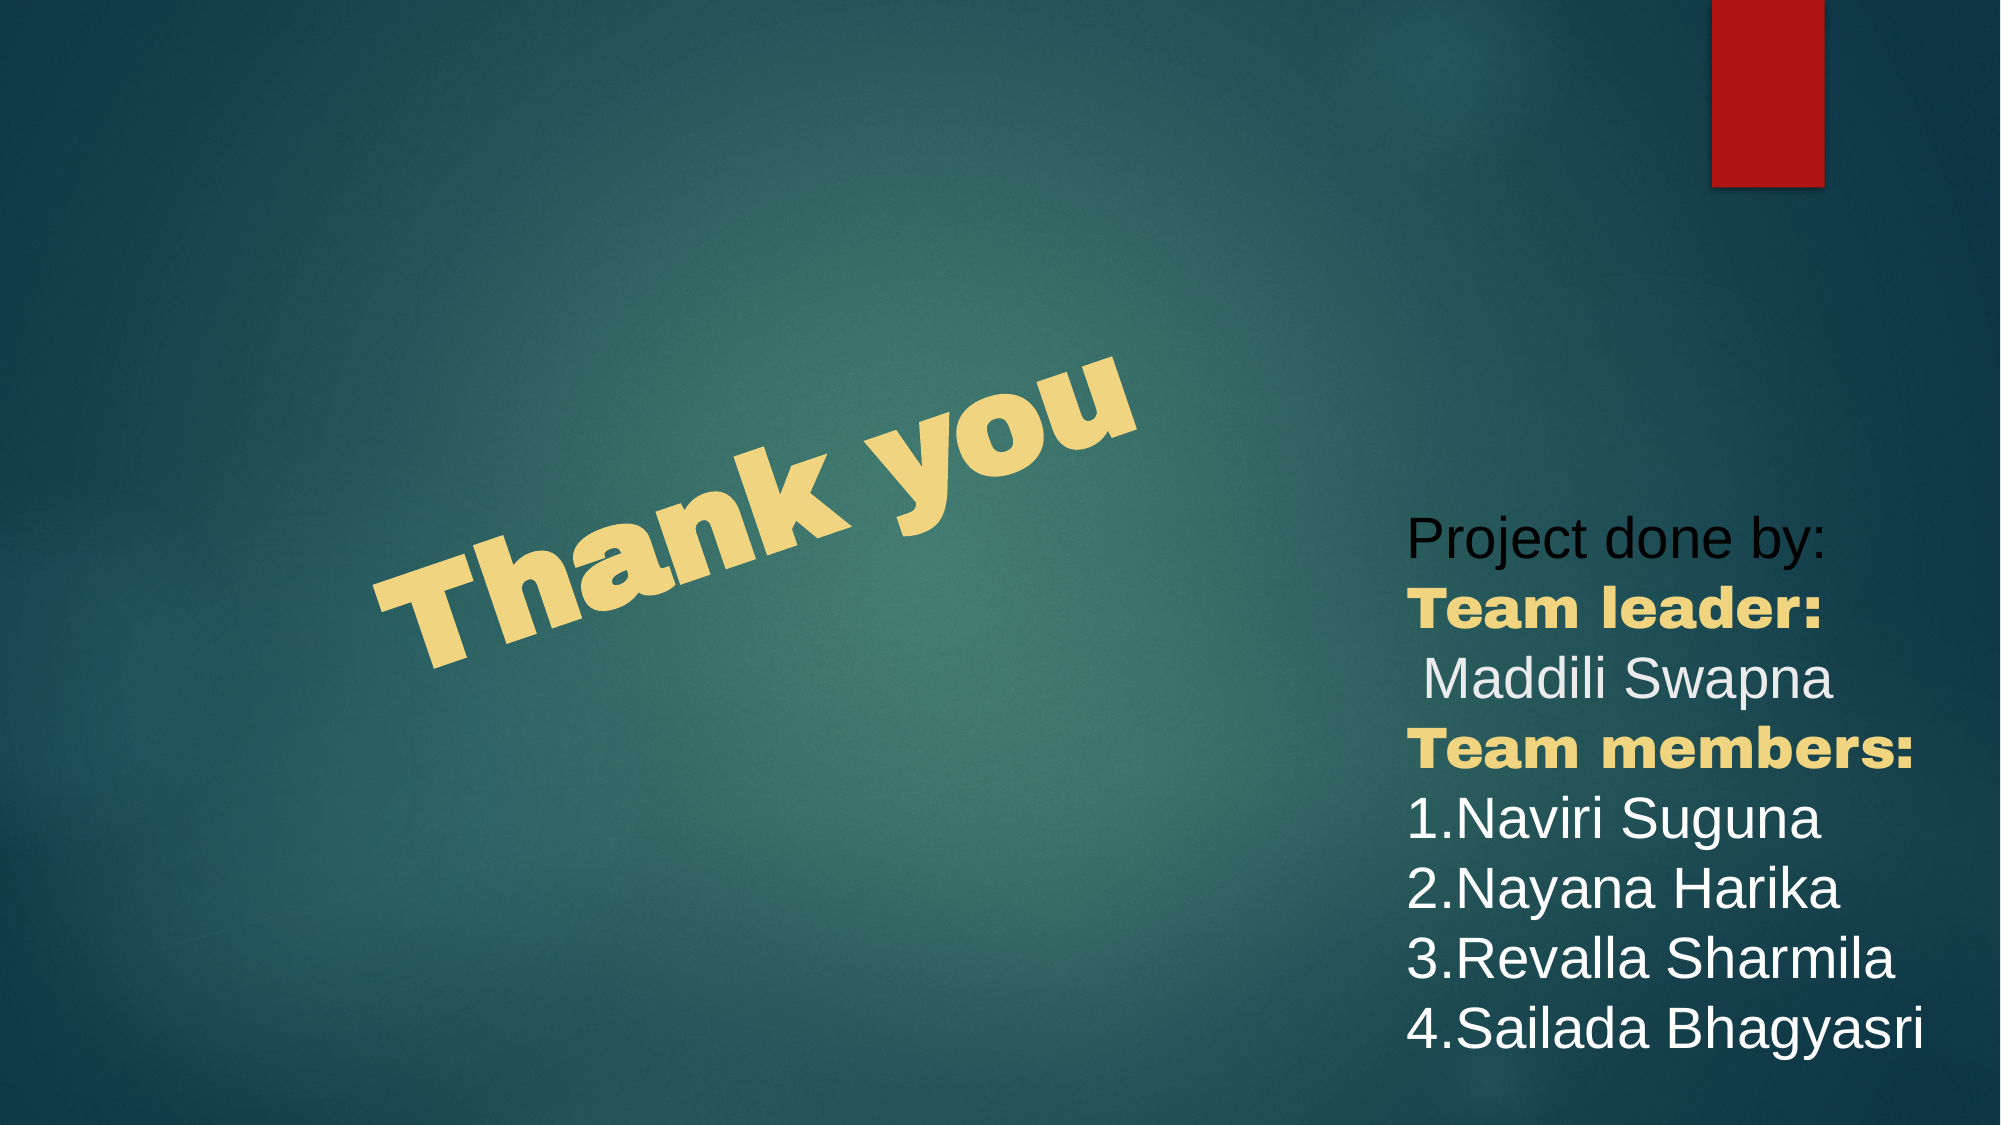

Thank you
# Project done by: Team leader: Maddili Swapna Team members: 1.Naviri Suguna 2.Nayana Harika 3.Revalla Sharmila 4.Sailada Bhagyasri